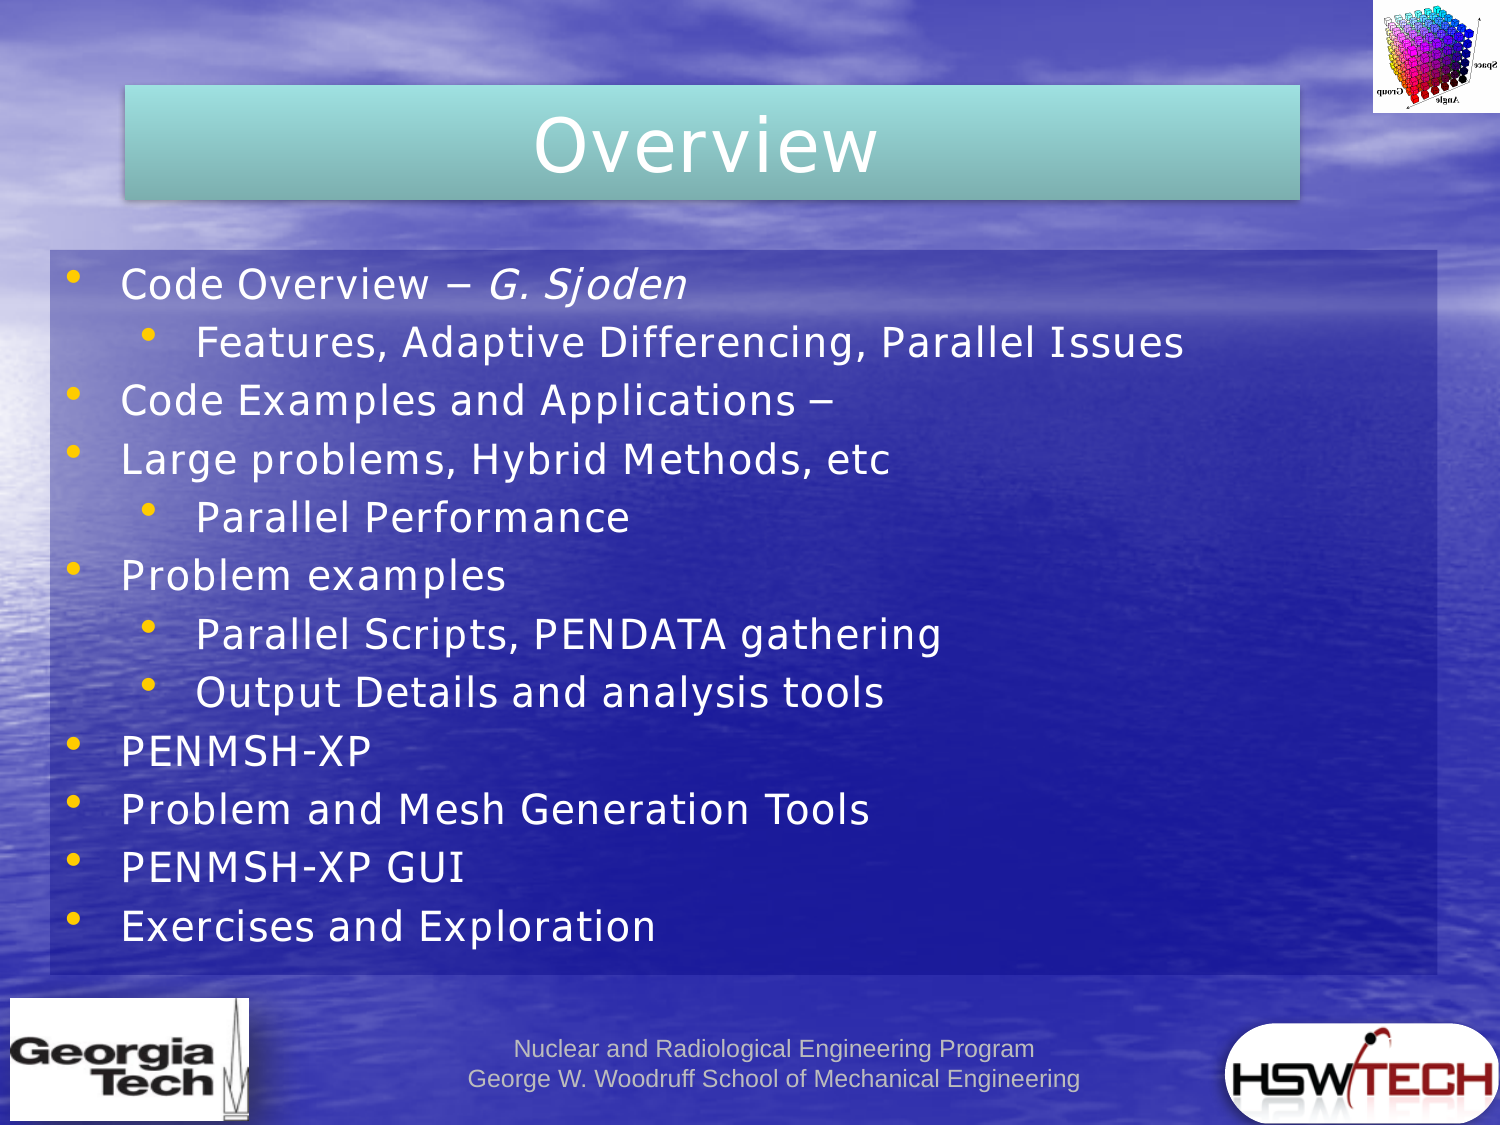

Overview
Code Overview – G. Sjoden
Features, Adaptive Differencing, Parallel Issues
Code Examples and Applications –
Large problems, Hybrid Methods, etc
Parallel Performance
Problem examples
Parallel Scripts, PENDATA gathering
Output Details and analysis tools
PENMSH-XP
Problem and Mesh Generation Tools
PENMSH-XP GUI
Exercises and Exploration

2